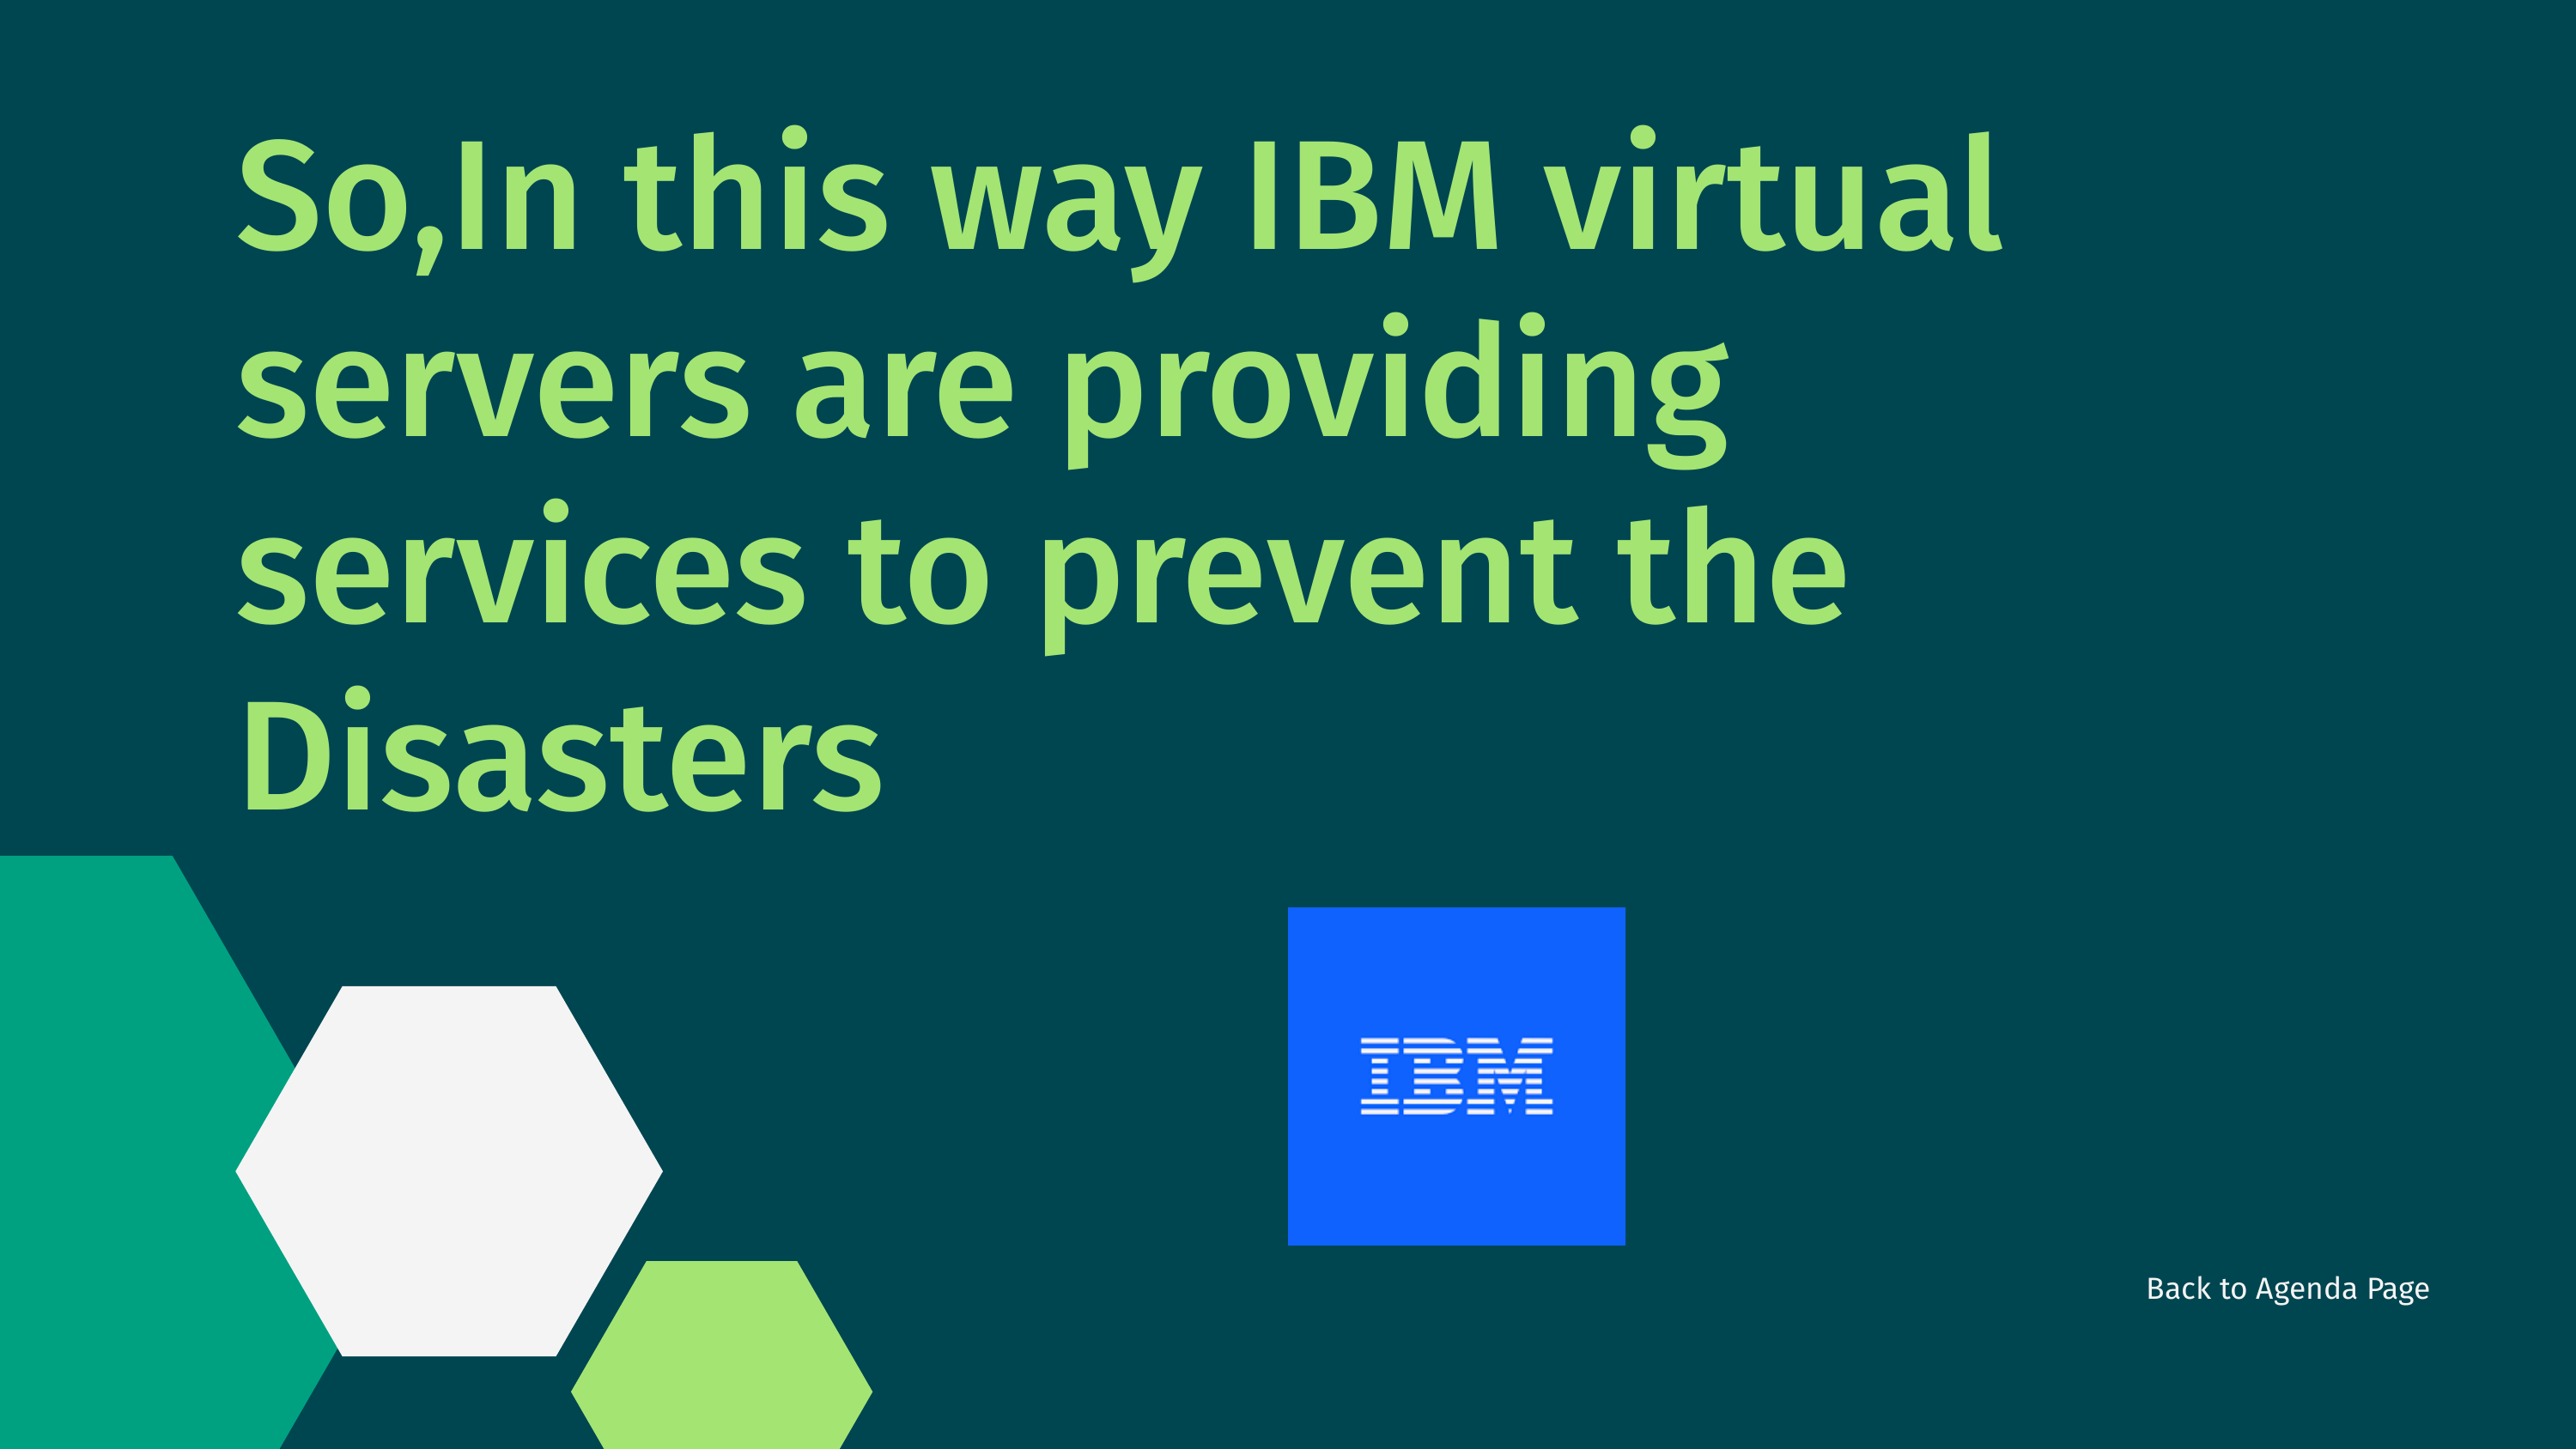

So,In this way IBM virtual servers are providing  services to prevent the Disasters

Back to Agenda Page